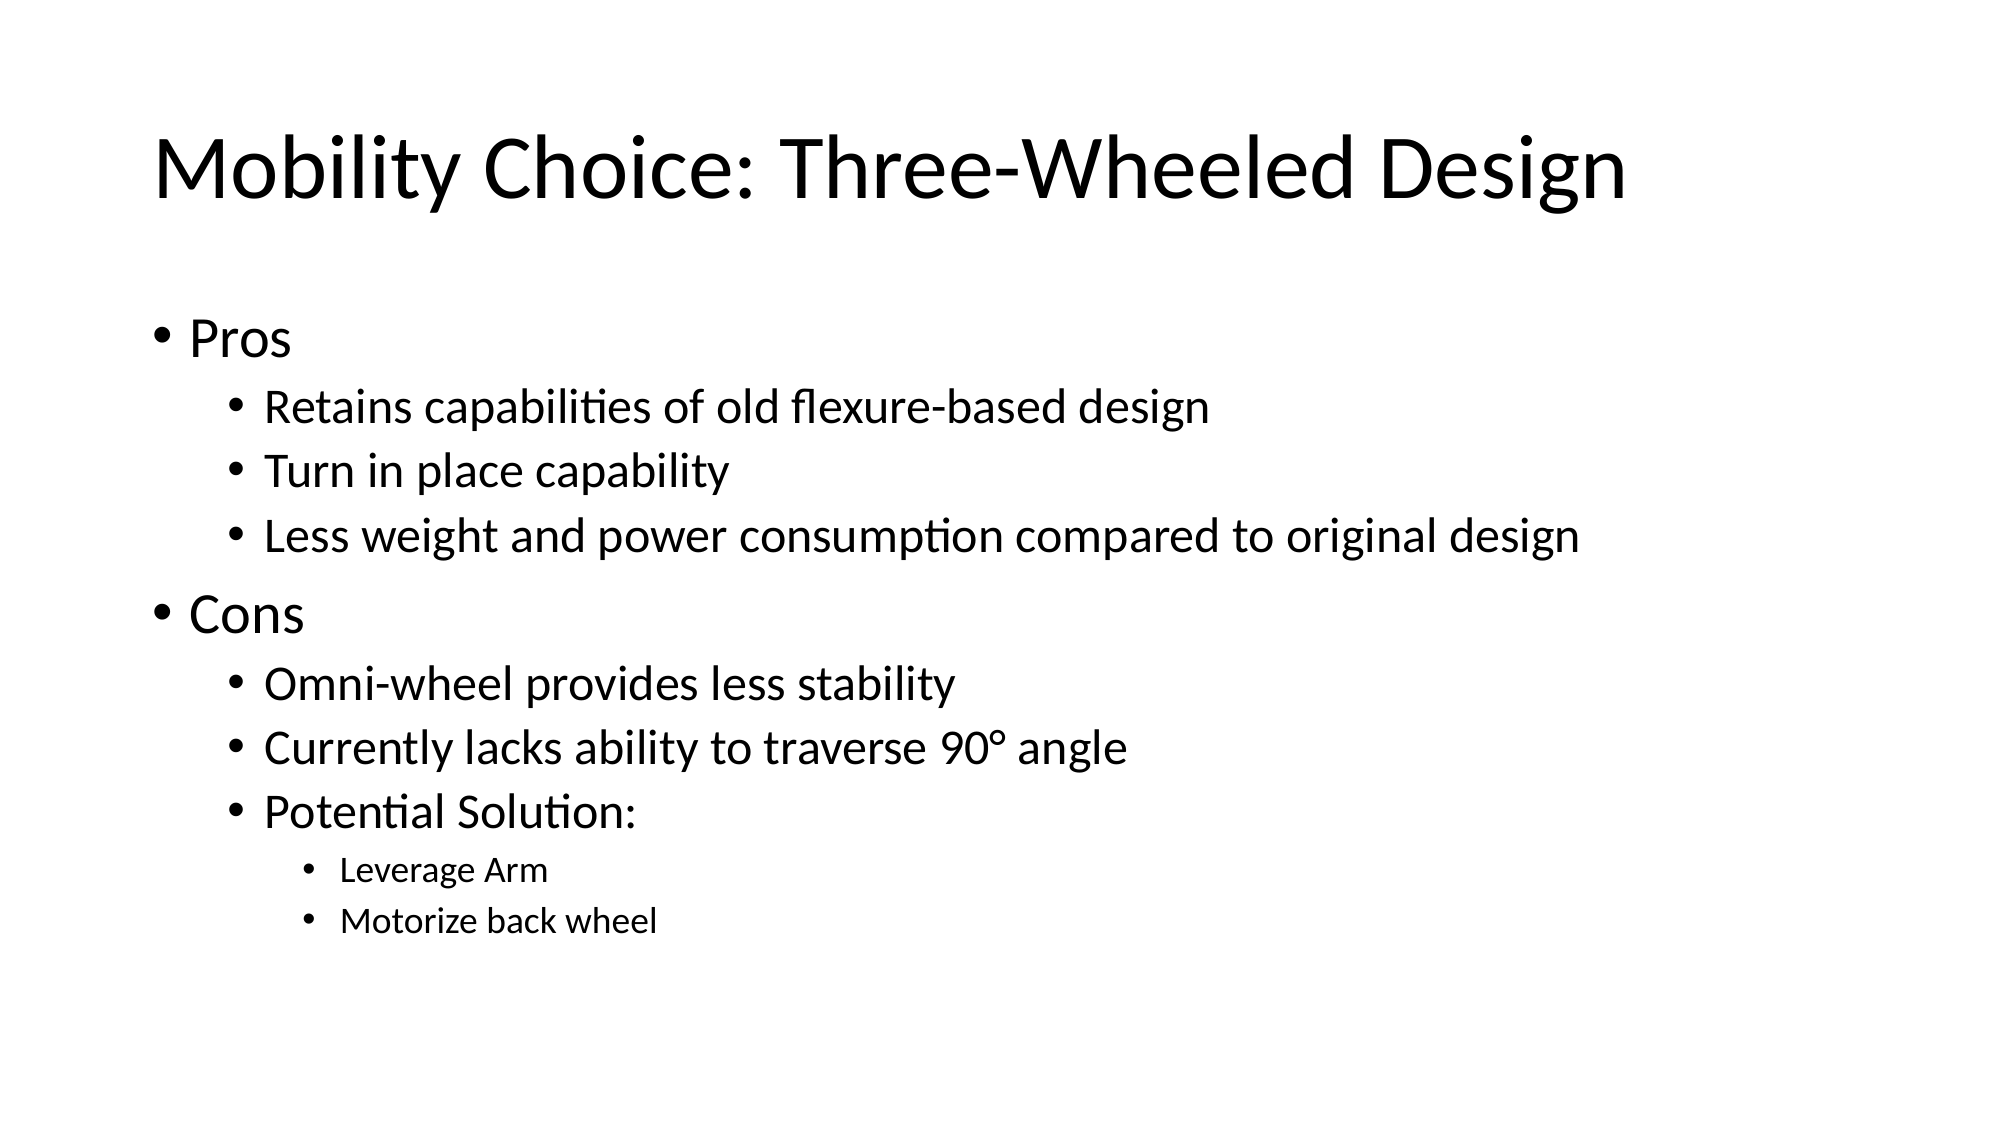

# Mobility Choice: Three-Wheeled Design
Pros
Retains capabilities of old flexure-based design
Turn in place capability
Less weight and power consumption compared to original design
Cons
Omni-wheel provides less stability
Currently lacks ability to traverse 90° angle
Potential Solution:
Leverage Arm
Motorize back wheel